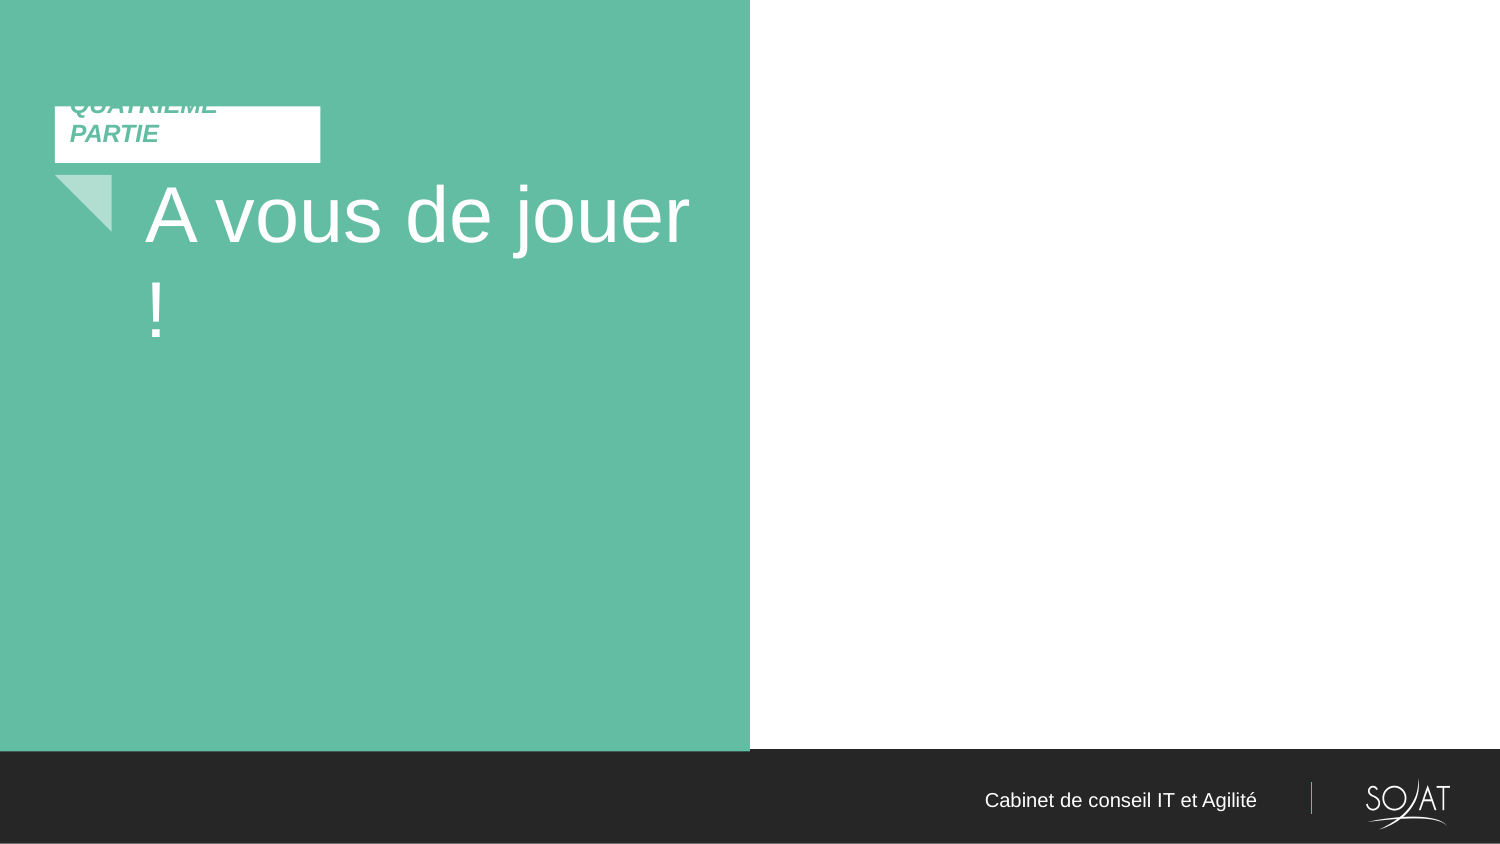

QUATRIEME PARTIE
# A vous de jouer !